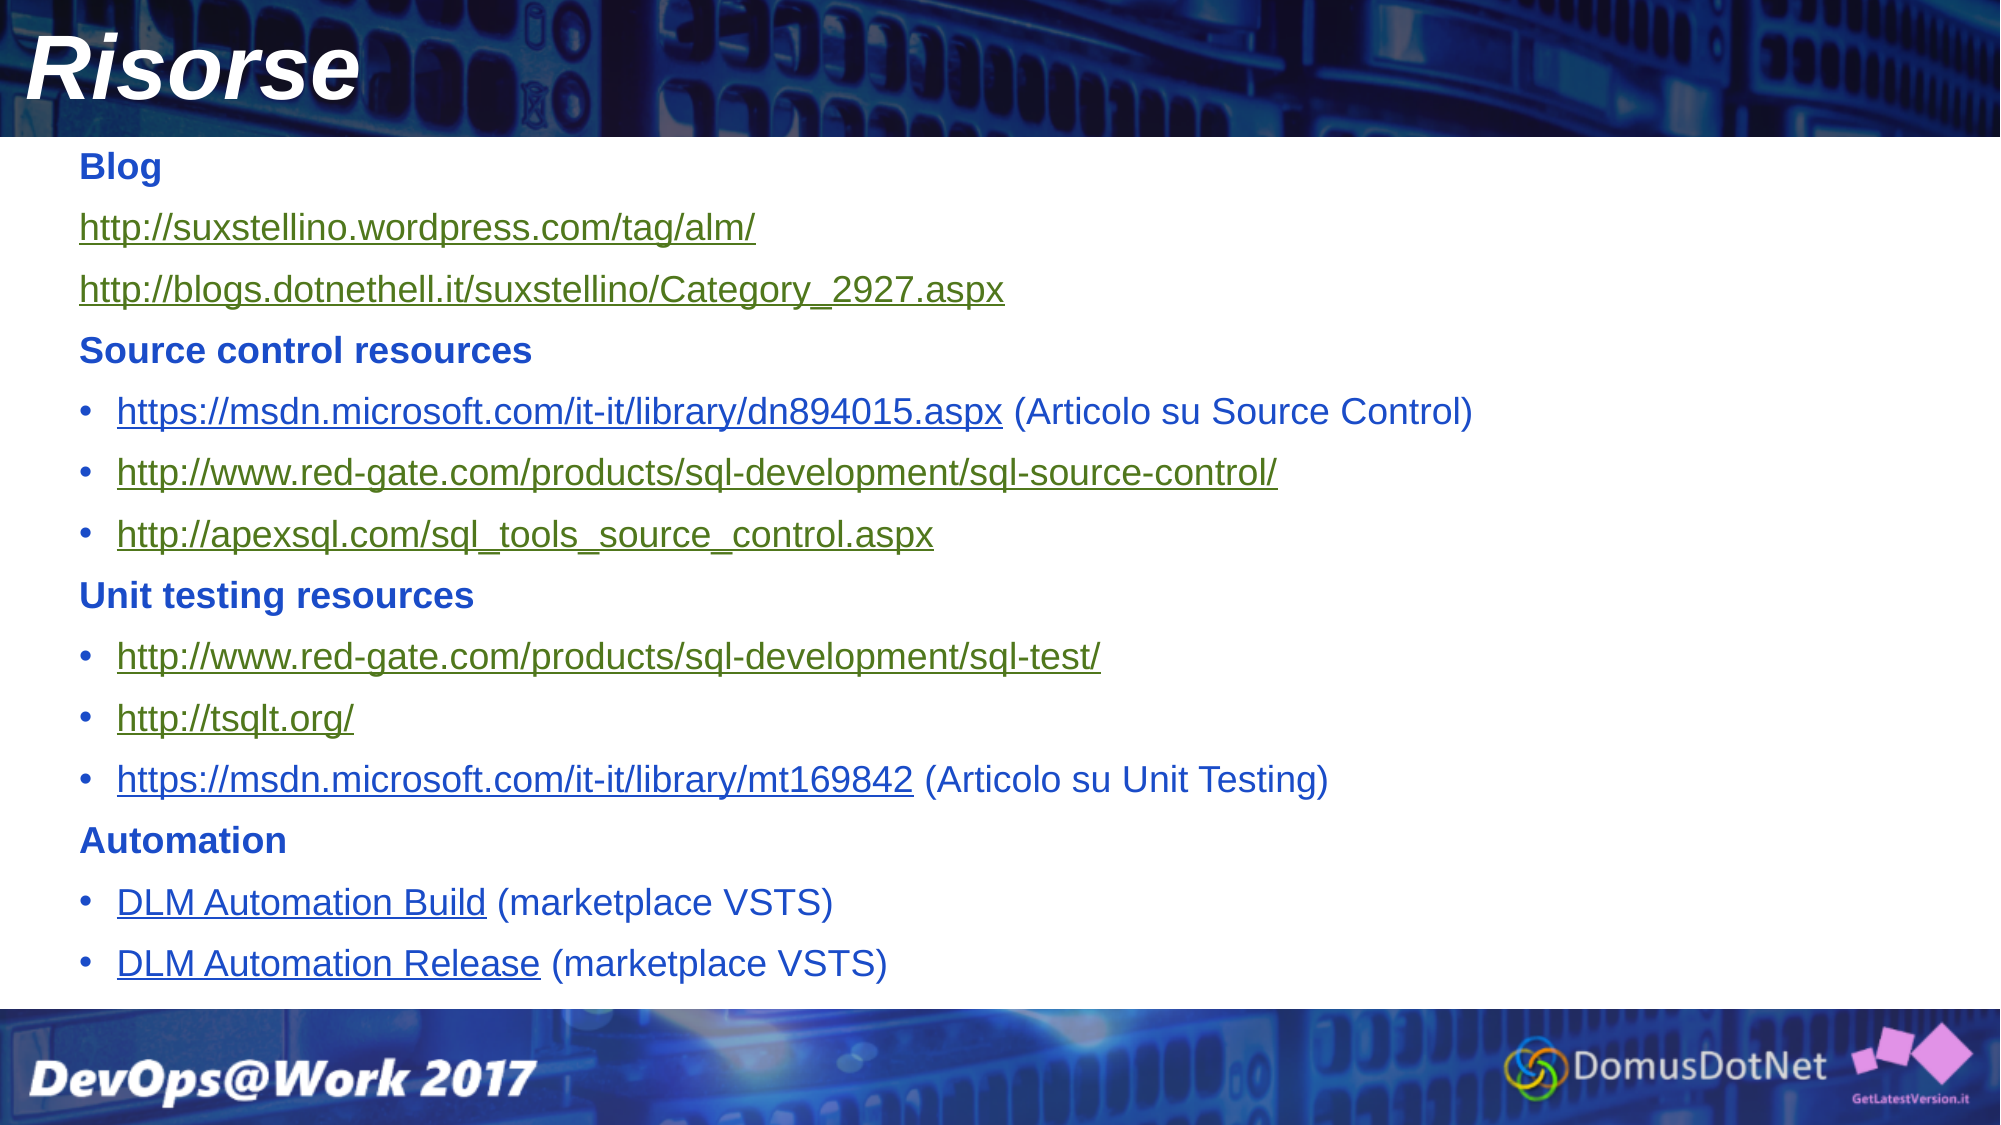

# Risorse
Blog
http://suxstellino.wordpress.com/tag/alm/
http://blogs.dotnethell.it/suxstellino/Category_2927.aspx
Source control resources
https://msdn.microsoft.com/it-it/library/dn894015.aspx (Articolo su Source Control)
http://www.red-gate.com/products/sql-development/sql-source-control/
http://apexsql.com/sql_tools_source_control.aspx
Unit testing resources
http://www.red-gate.com/products/sql-development/sql-test/
http://tsqlt.org/
https://msdn.microsoft.com/it-it/library/mt169842 (Articolo su Unit Testing)
Automation
DLM Automation Build (marketplace VSTS)
DLM Automation Release (marketplace VSTS)